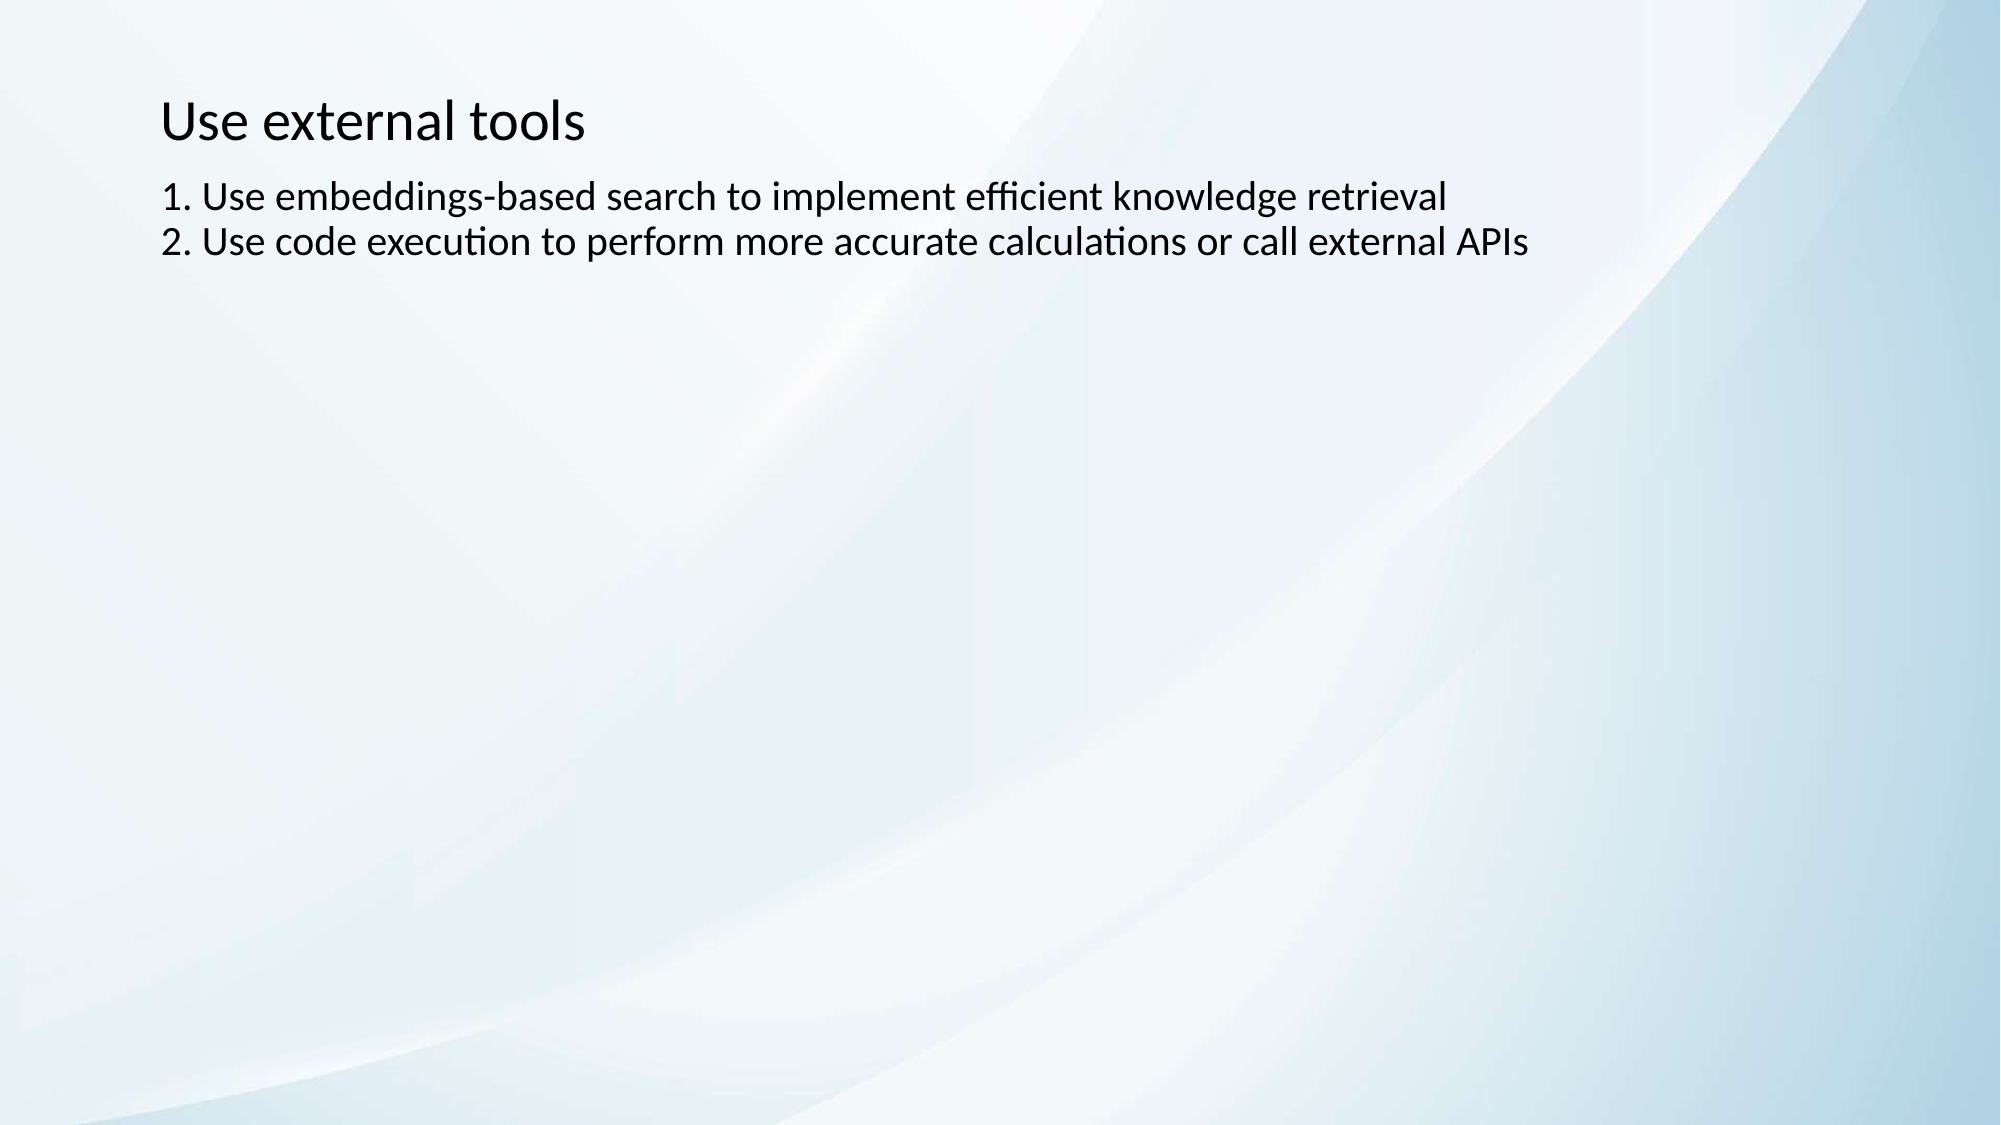

Use external tools
1. Use embeddings-based search to implement efficient knowledge retrieval
2. Use code execution to perform more accurate calculations or call external APIs